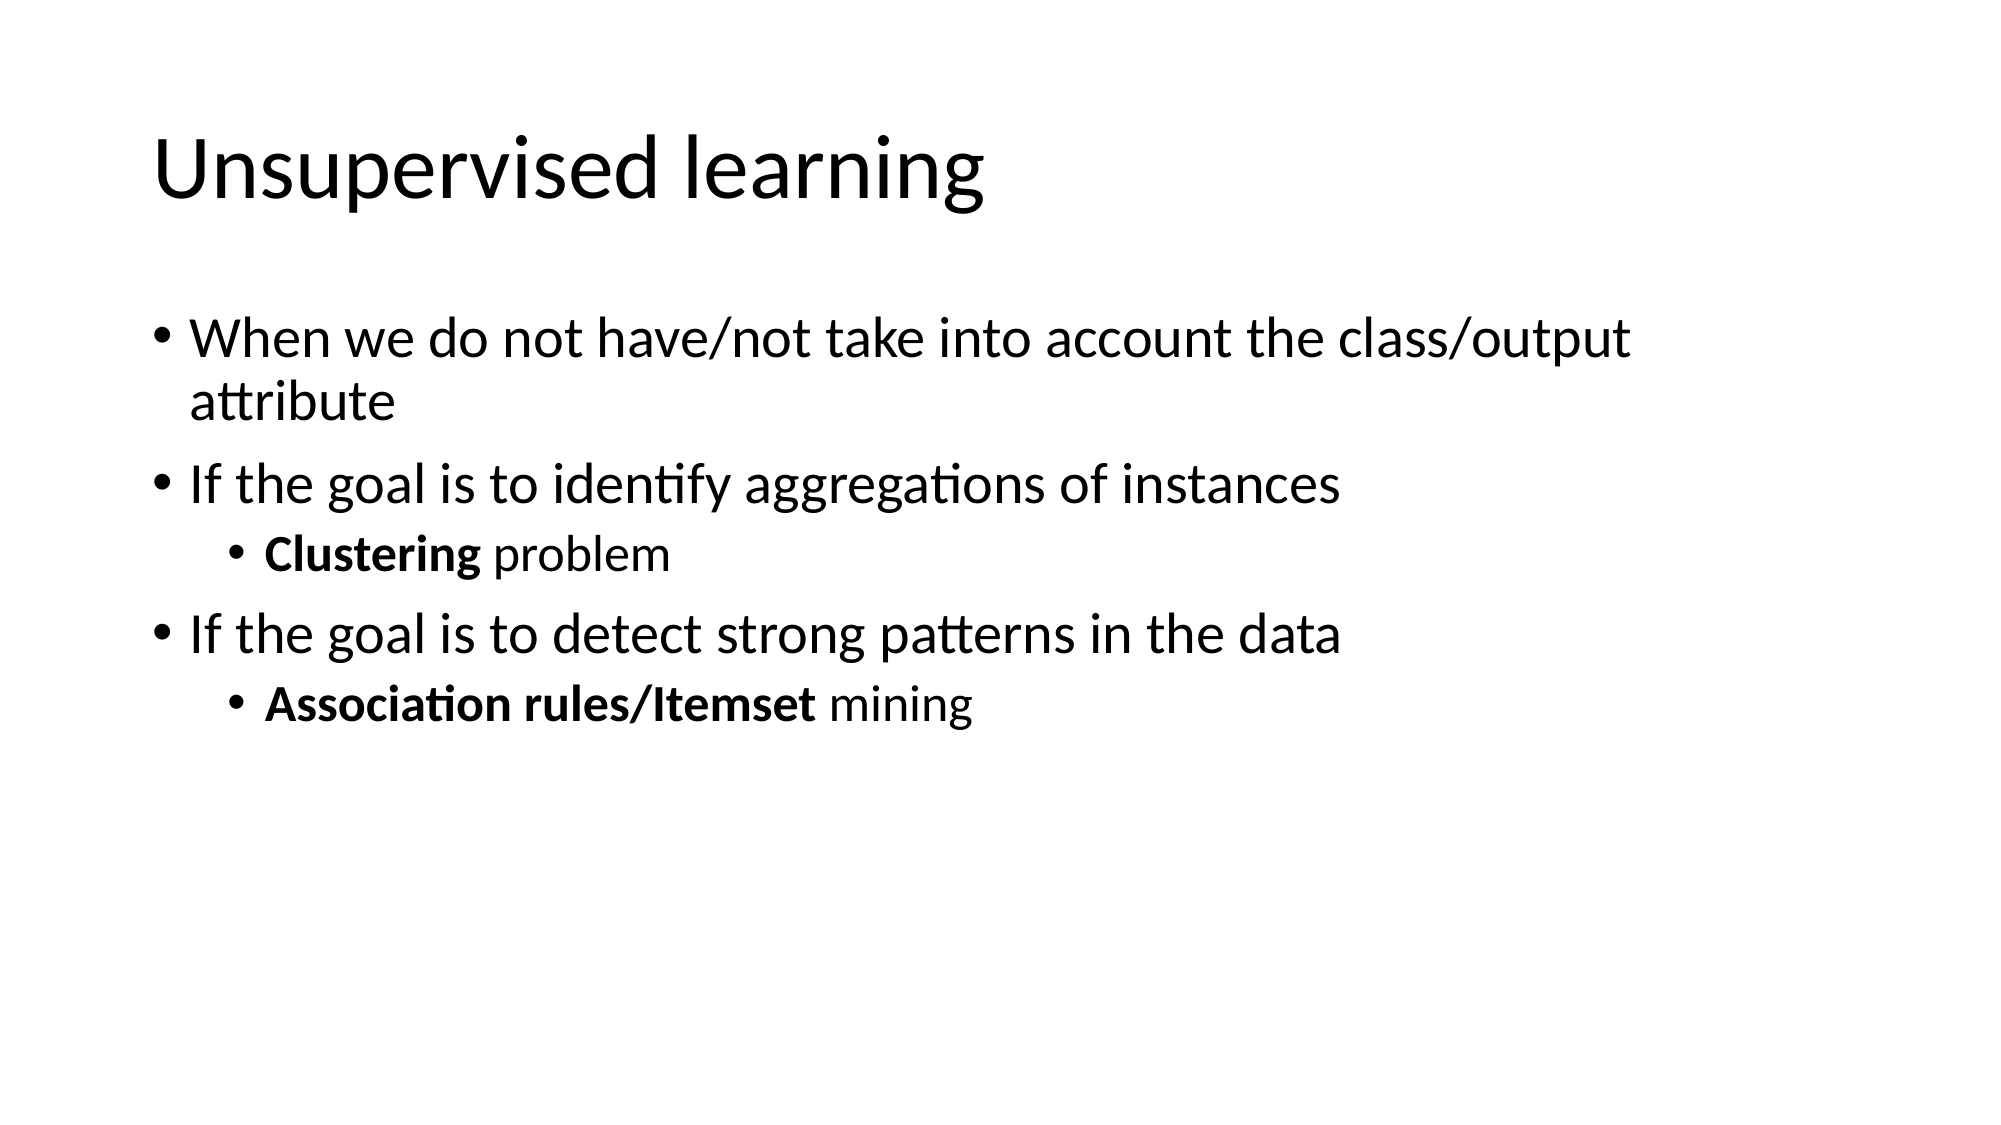

# Unsupervised learning
When we do not have/not take into account the class/output attribute
If the goal is to identify aggregations of instances
Clustering problem
If the goal is to detect strong patterns in the data
Association rules/Itemset mining